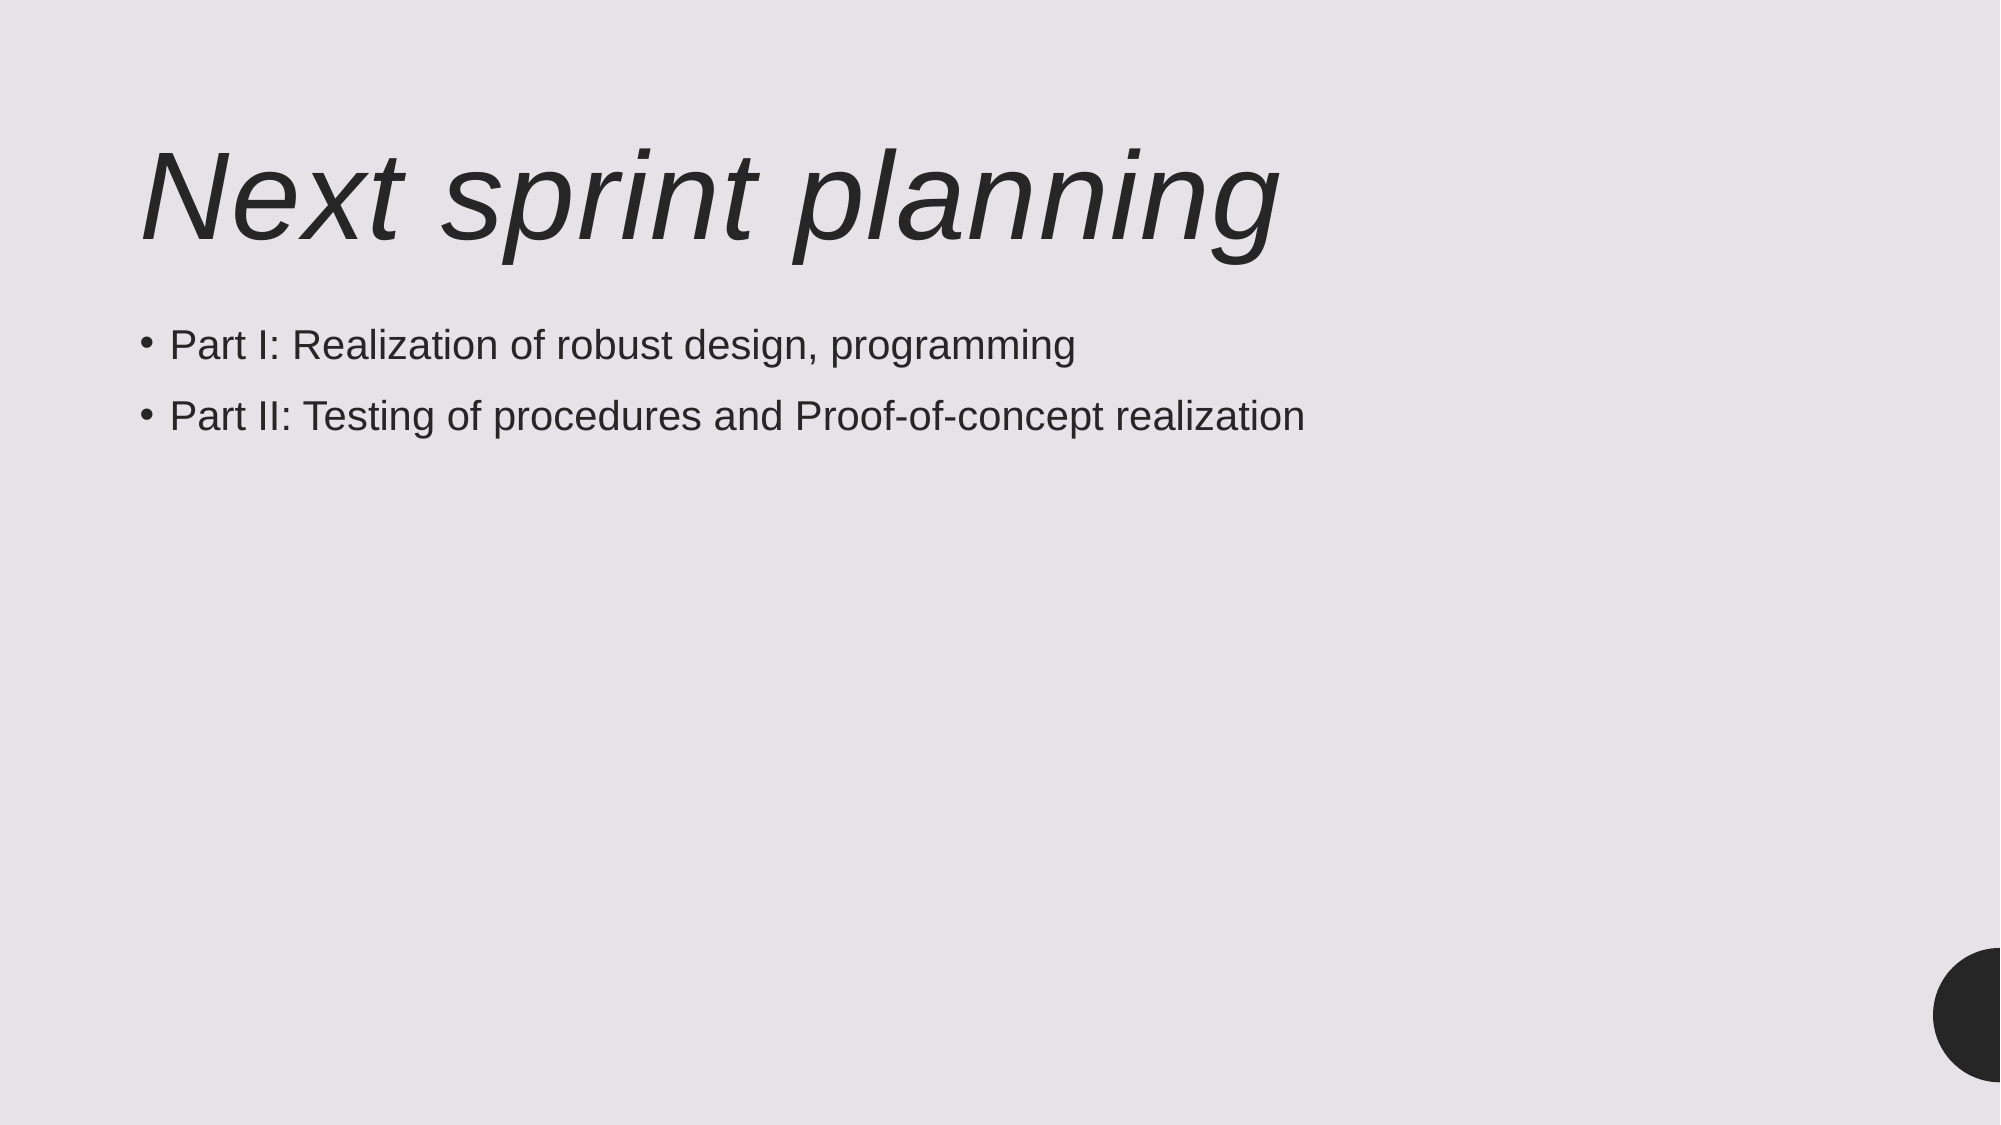

# Next sprint planning
Part I: Realization of robust design, programming
Part II: Testing of procedures and Proof-of-concept realization